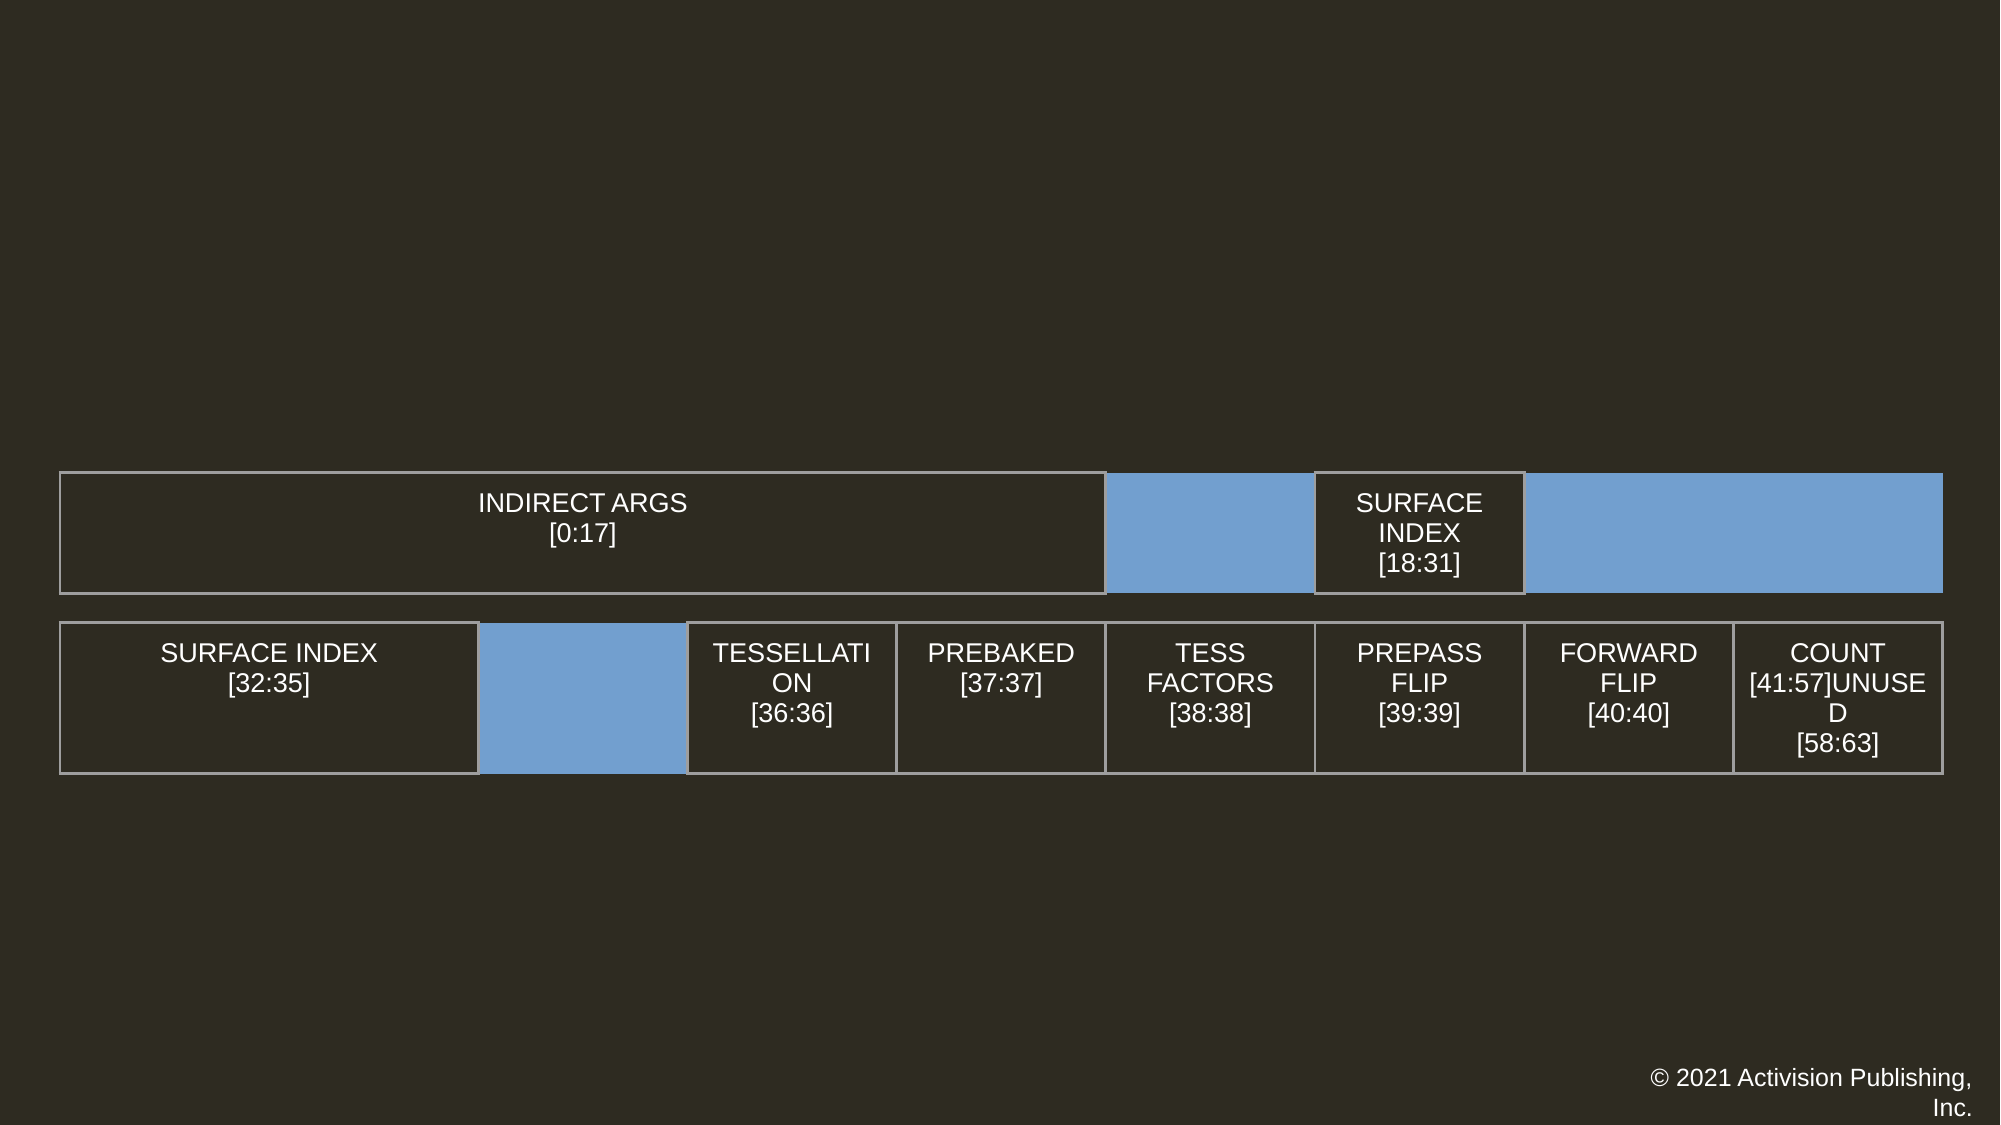

| INDIRECT ARGS [0:17] |  |  |  |  | SURFACE INDEX [18:31] |  |  |  |
| --- | --- | --- | --- | --- | --- | --- | --- | --- |
| SURFACE INDEX [32:35] |  | TESSELLATION [36:36] | PREBAKED [37:37] | TESS FACTORS [38:38] | PREPASS FLIP [39:39] | FORWARD FLIP [40:40] | COUNT [41:57] | UNUSED [58:63] |
| --- | --- | --- | --- | --- | --- | --- | --- | --- |
© 2021 Activision Publishing, Inc.